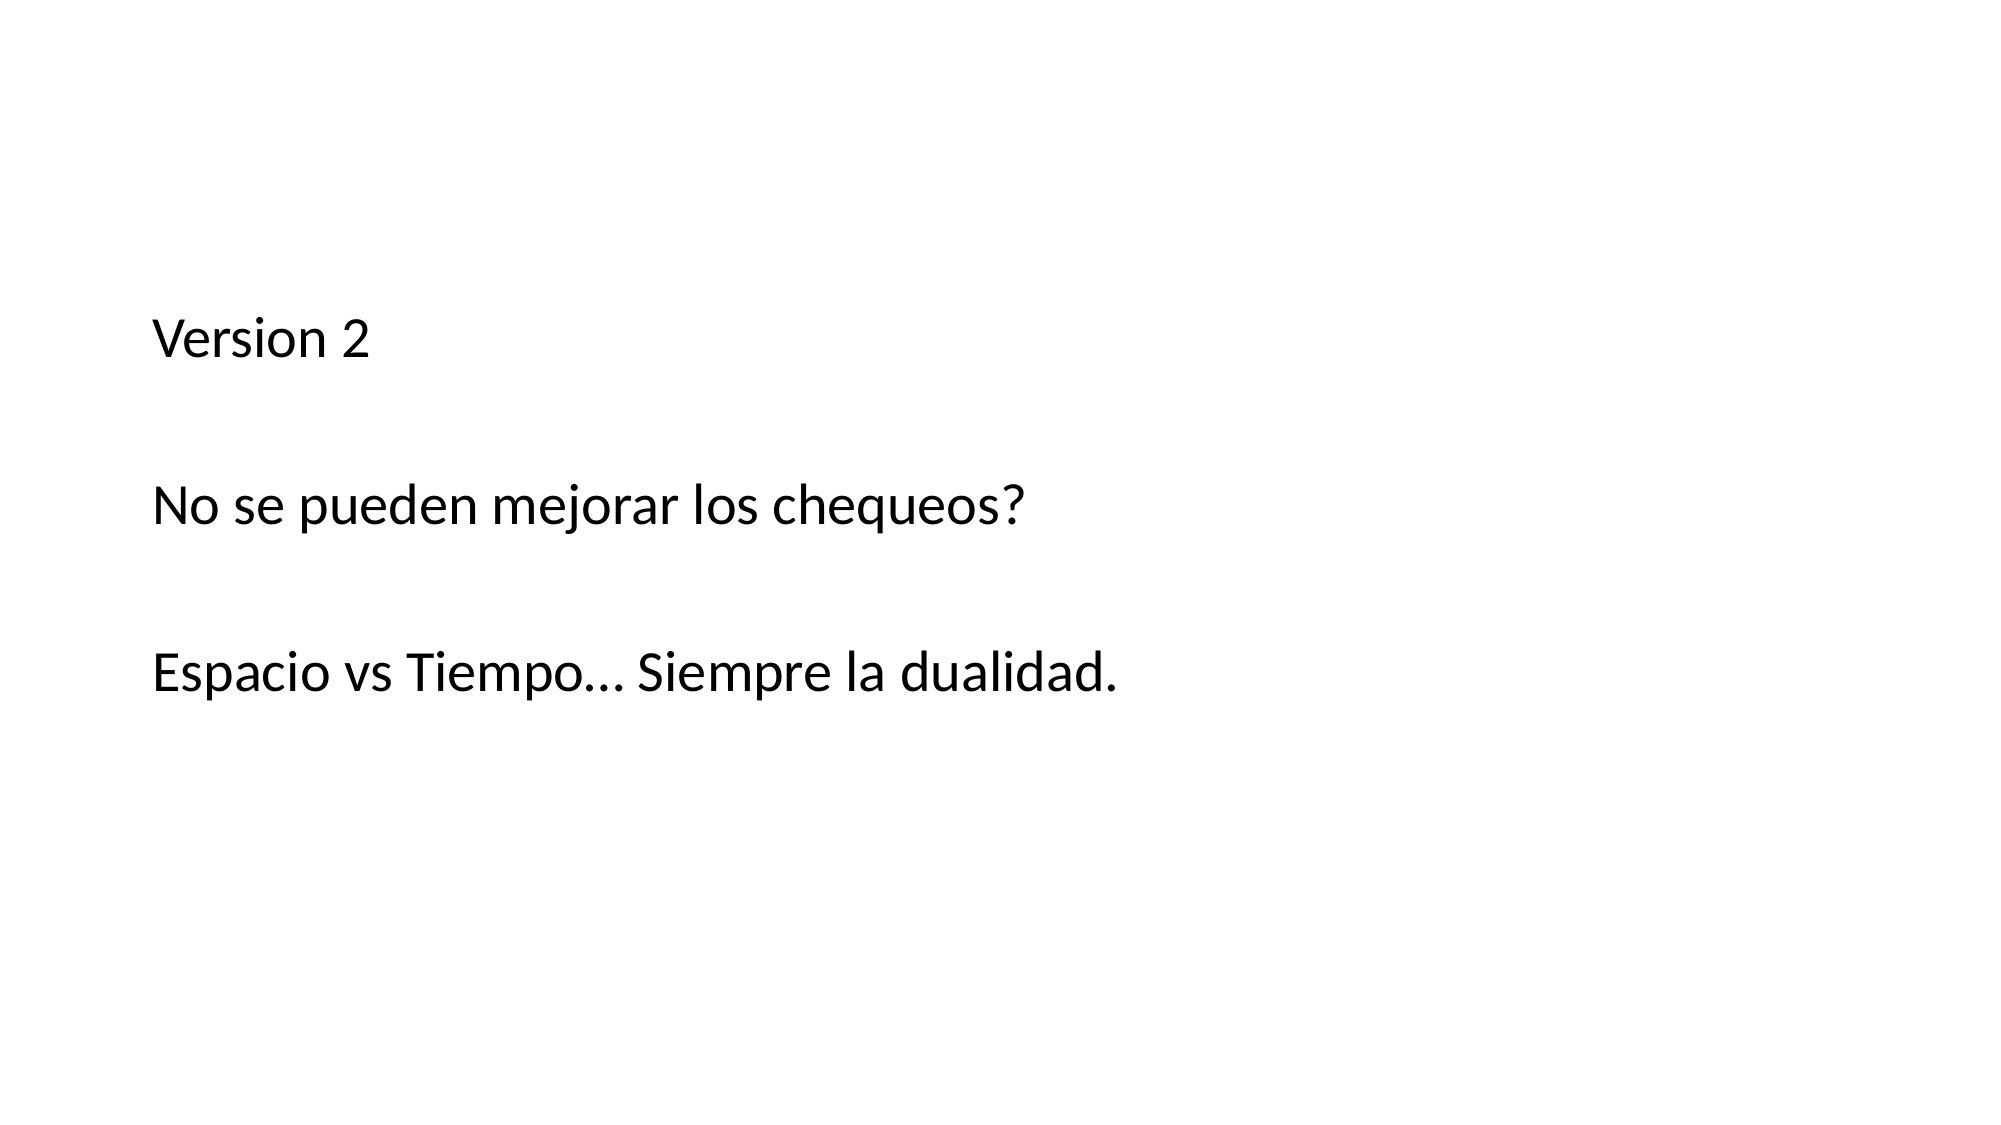

#
Version 2

No se pueden mejorar los chequeos?

Espacio vs Tiempo… Siempre la dualidad.